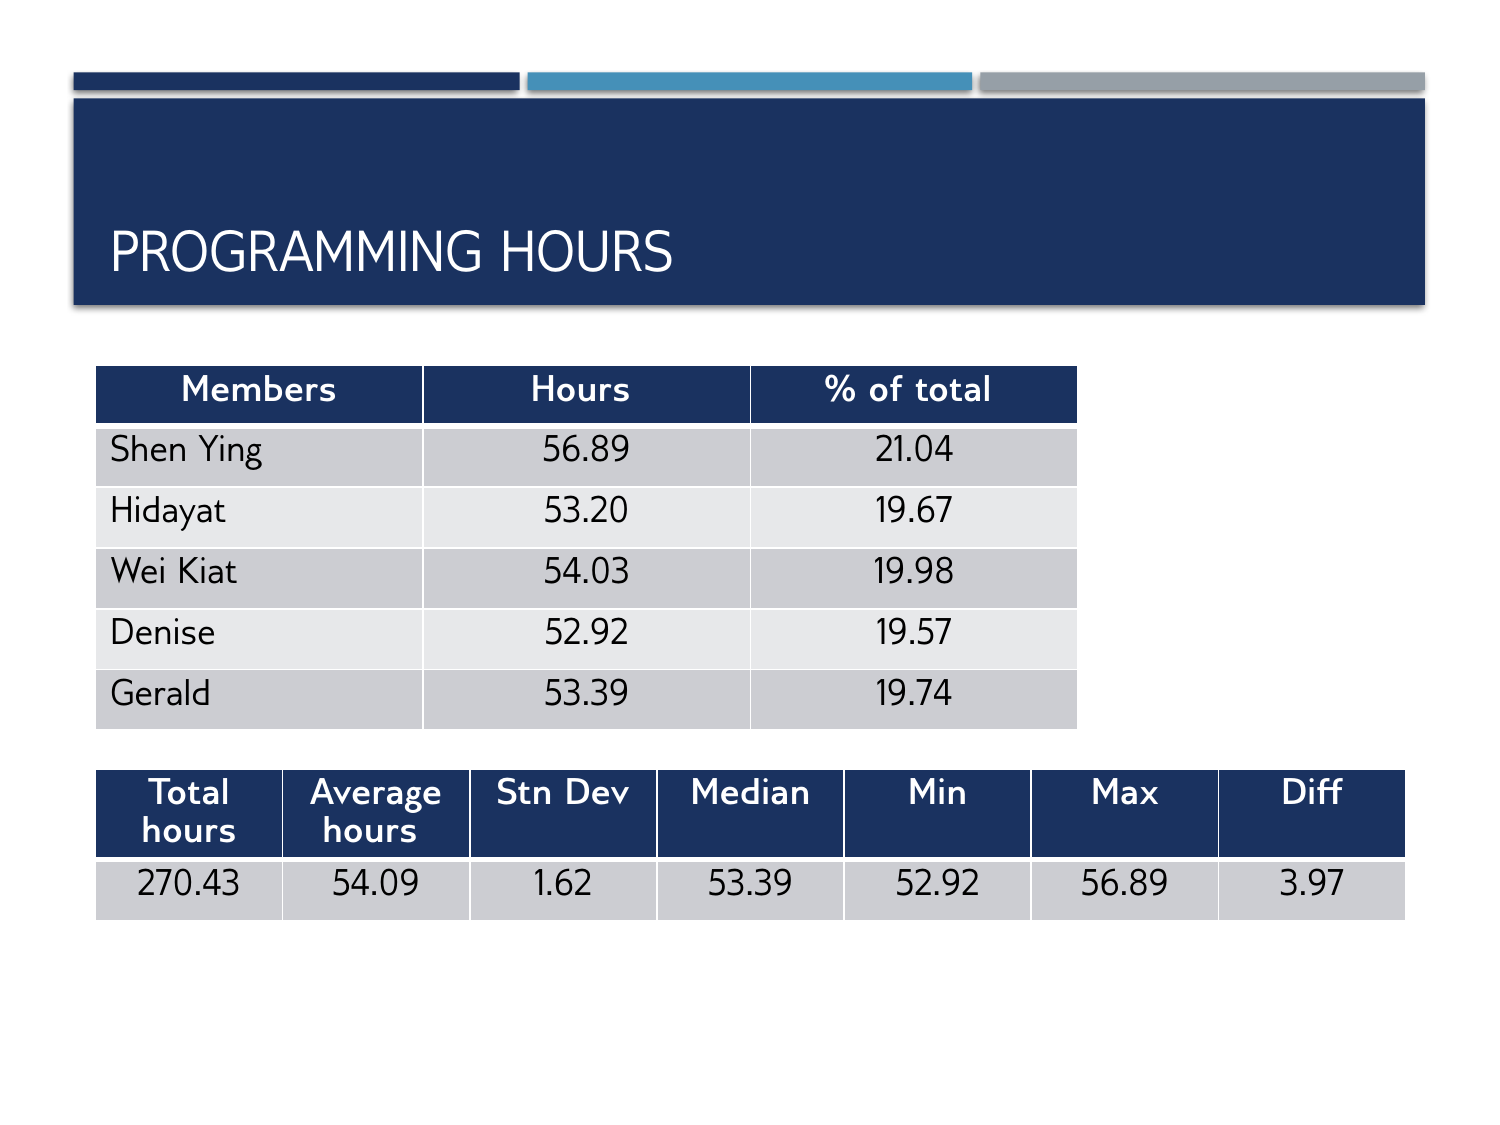

# PROGRAMMING HOURS
| Members | Hours | % of total |
| --- | --- | --- |
| Shen Ying | 56.89 | 21.04 |
| Hidayat | 53.20 | 19.67 |
| Wei Kiat | 54.03 | 19.98 |
| Denise | 52.92 | 19.57 |
| Gerald | 53.39 | 19.74 |
| Total hours | Average hours | Stn Dev | Median | Min | Max | Diff |
| --- | --- | --- | --- | --- | --- | --- |
| 270.43 | 54.09 | 1.62 | 53.39 | 52.92 | 56.89 | 3.97 |